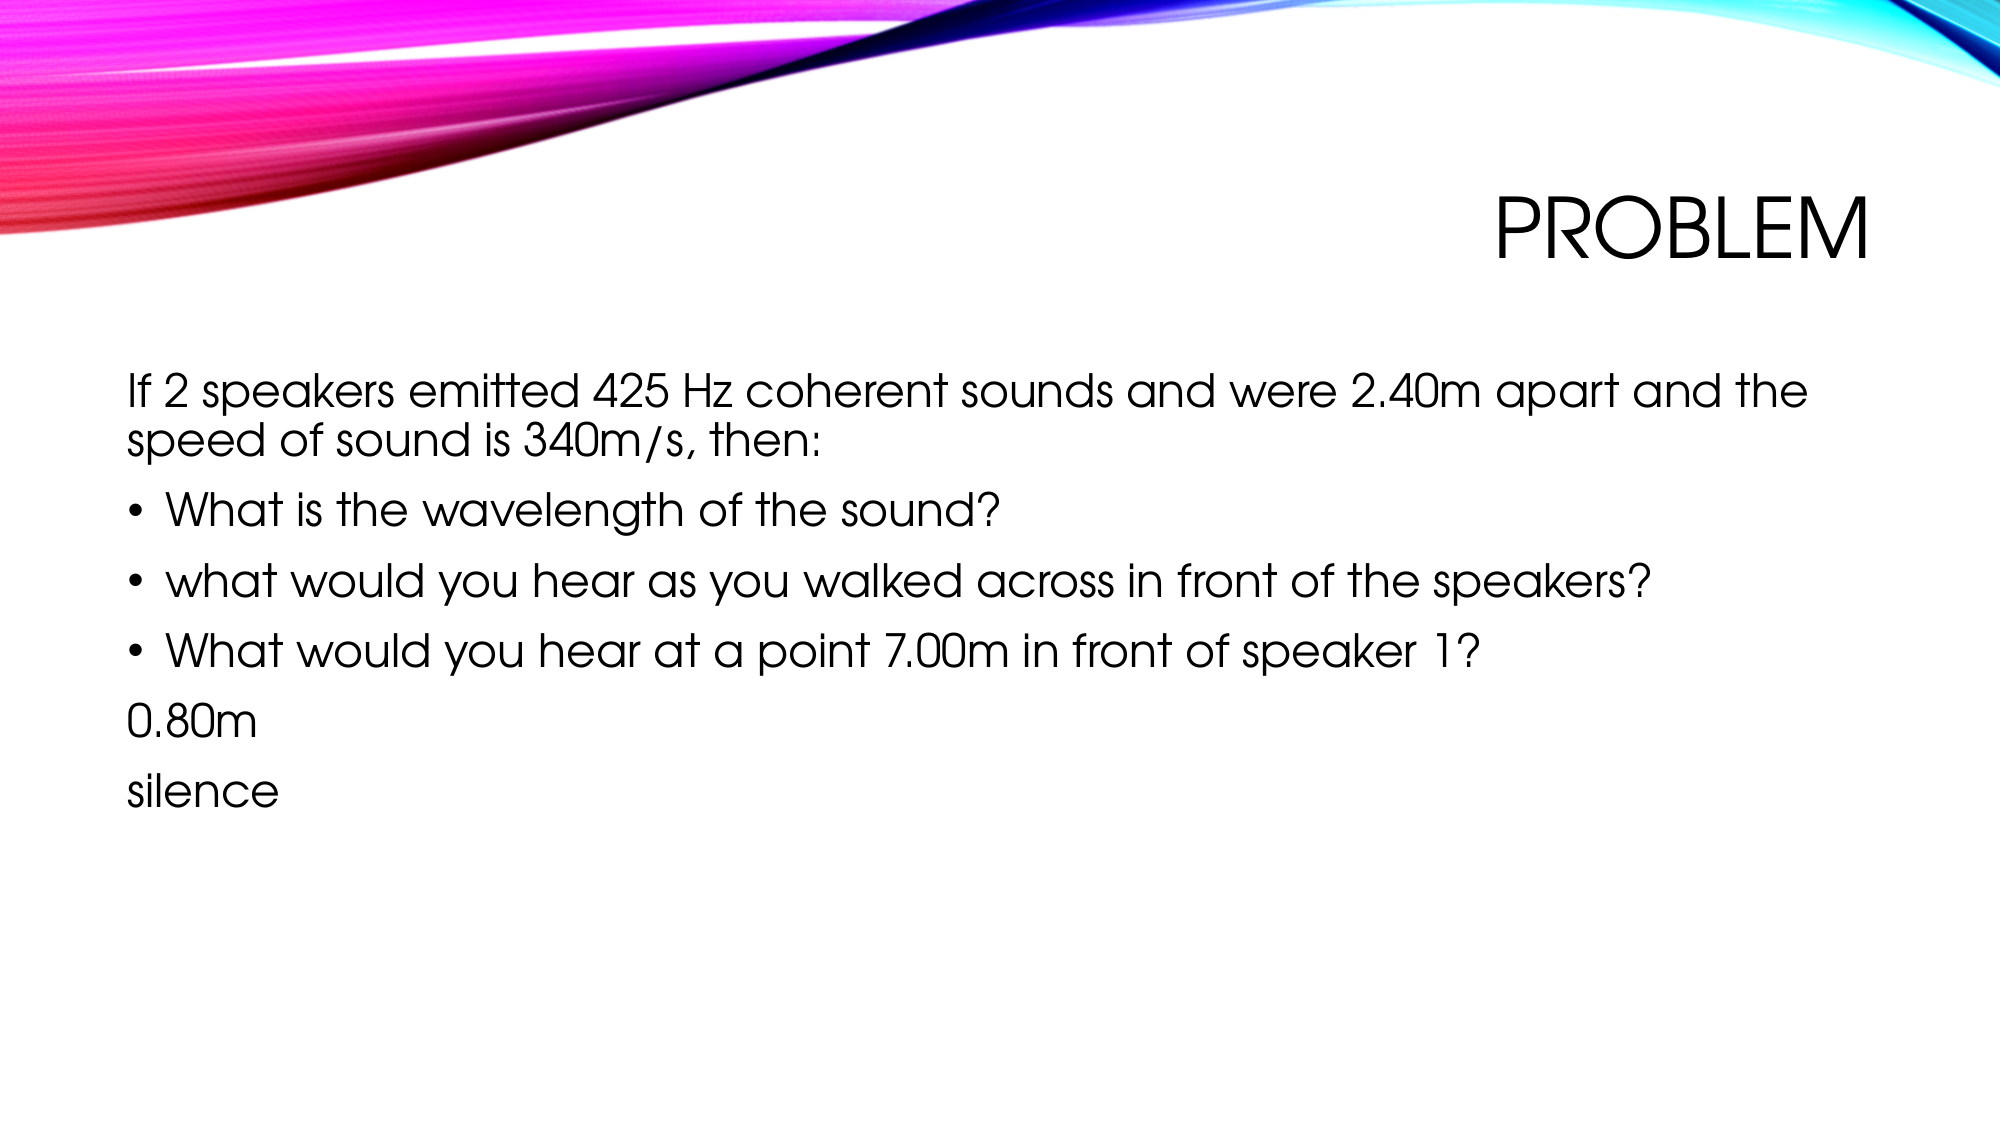

# Problem
If 2 speakers emitted 425 Hz coherent sounds and were 2.40m apart and the speed of sound is 340m/s, then:
What is the wavelength of the sound?
what would you hear as you walked across in front of the speakers?
What would you hear at a point 7.00m in front of speaker 1?
0.80m
silence